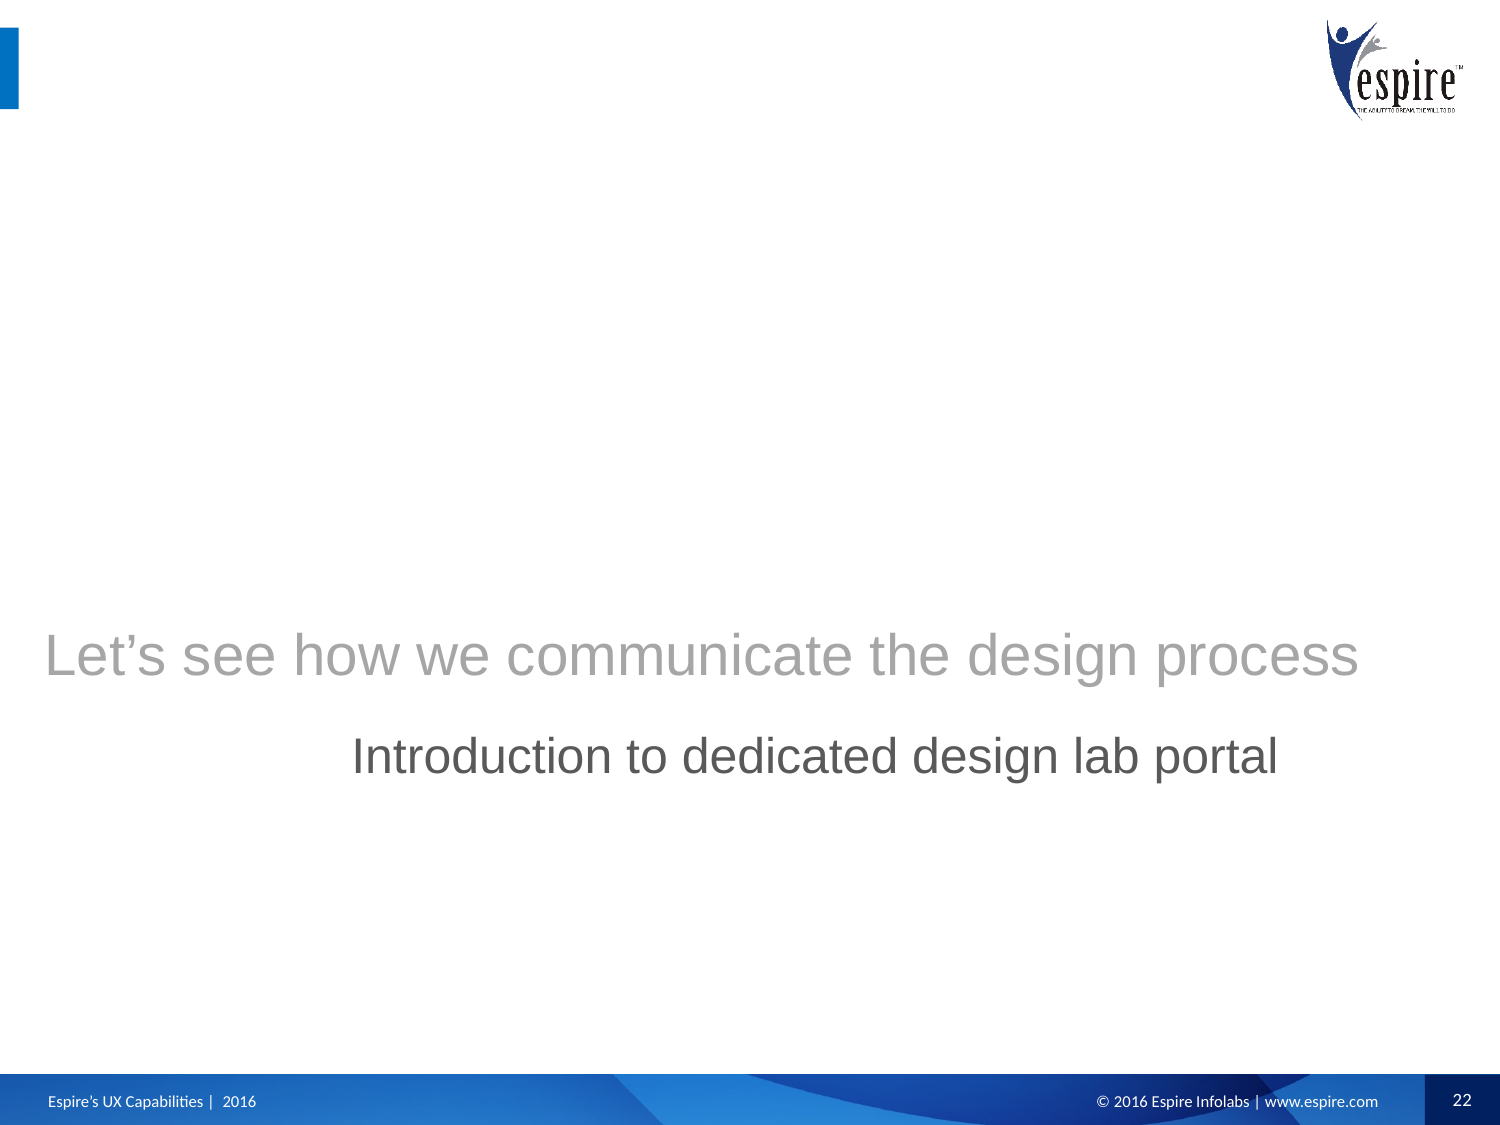

Let’s see how we communicate the design process
Introduction to dedicated design lab portal
Espire’s UX Capabilities |  2016
22